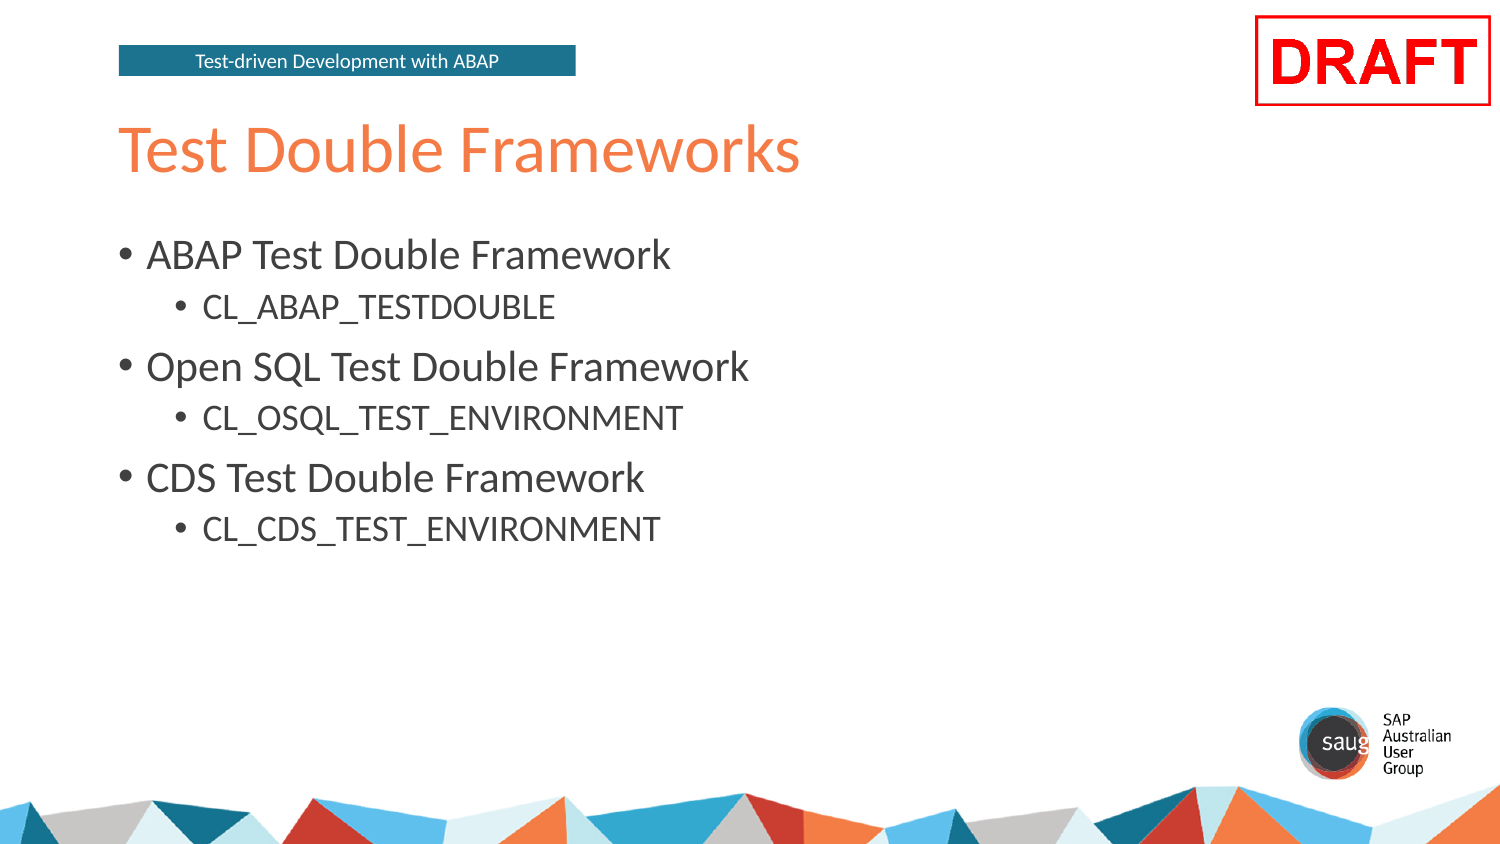

Test-driven Development with ABAP
# Test Double Frameworks
ABAP Test Double Framework
CL_ABAP_TESTDOUBLE
Open SQL Test Double Framework
CL_OSQL_TEST_ENVIRONMENT
CDS Test Double Framework
CL_CDS_TEST_ENVIRONMENT